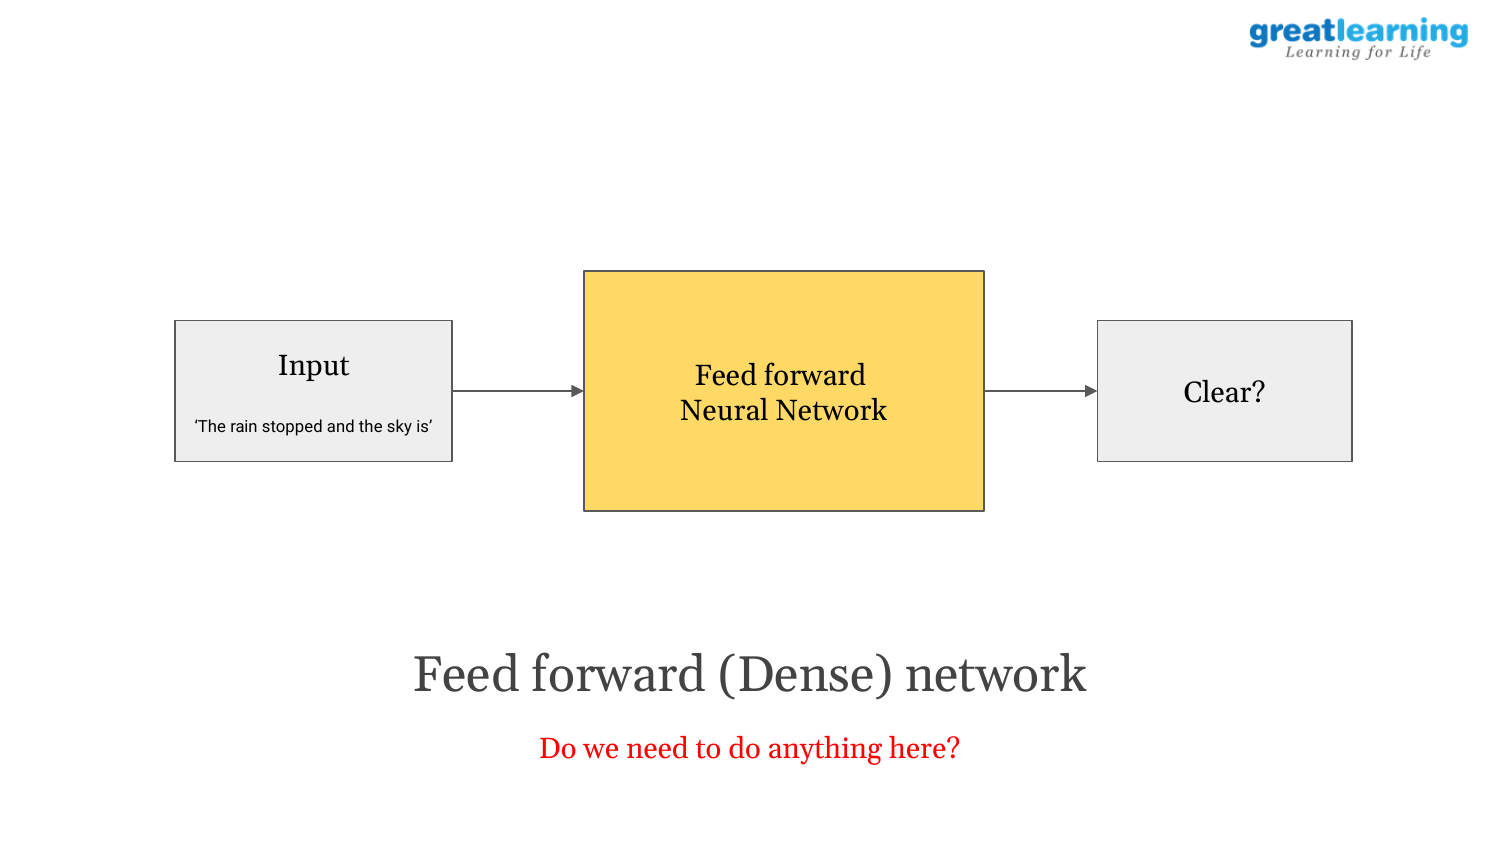

Feed forward
Neural Network
Input

‘The rain stopped and the sky is’
Clear?
Feed forward (Dense) network
Do we need to do anything here?